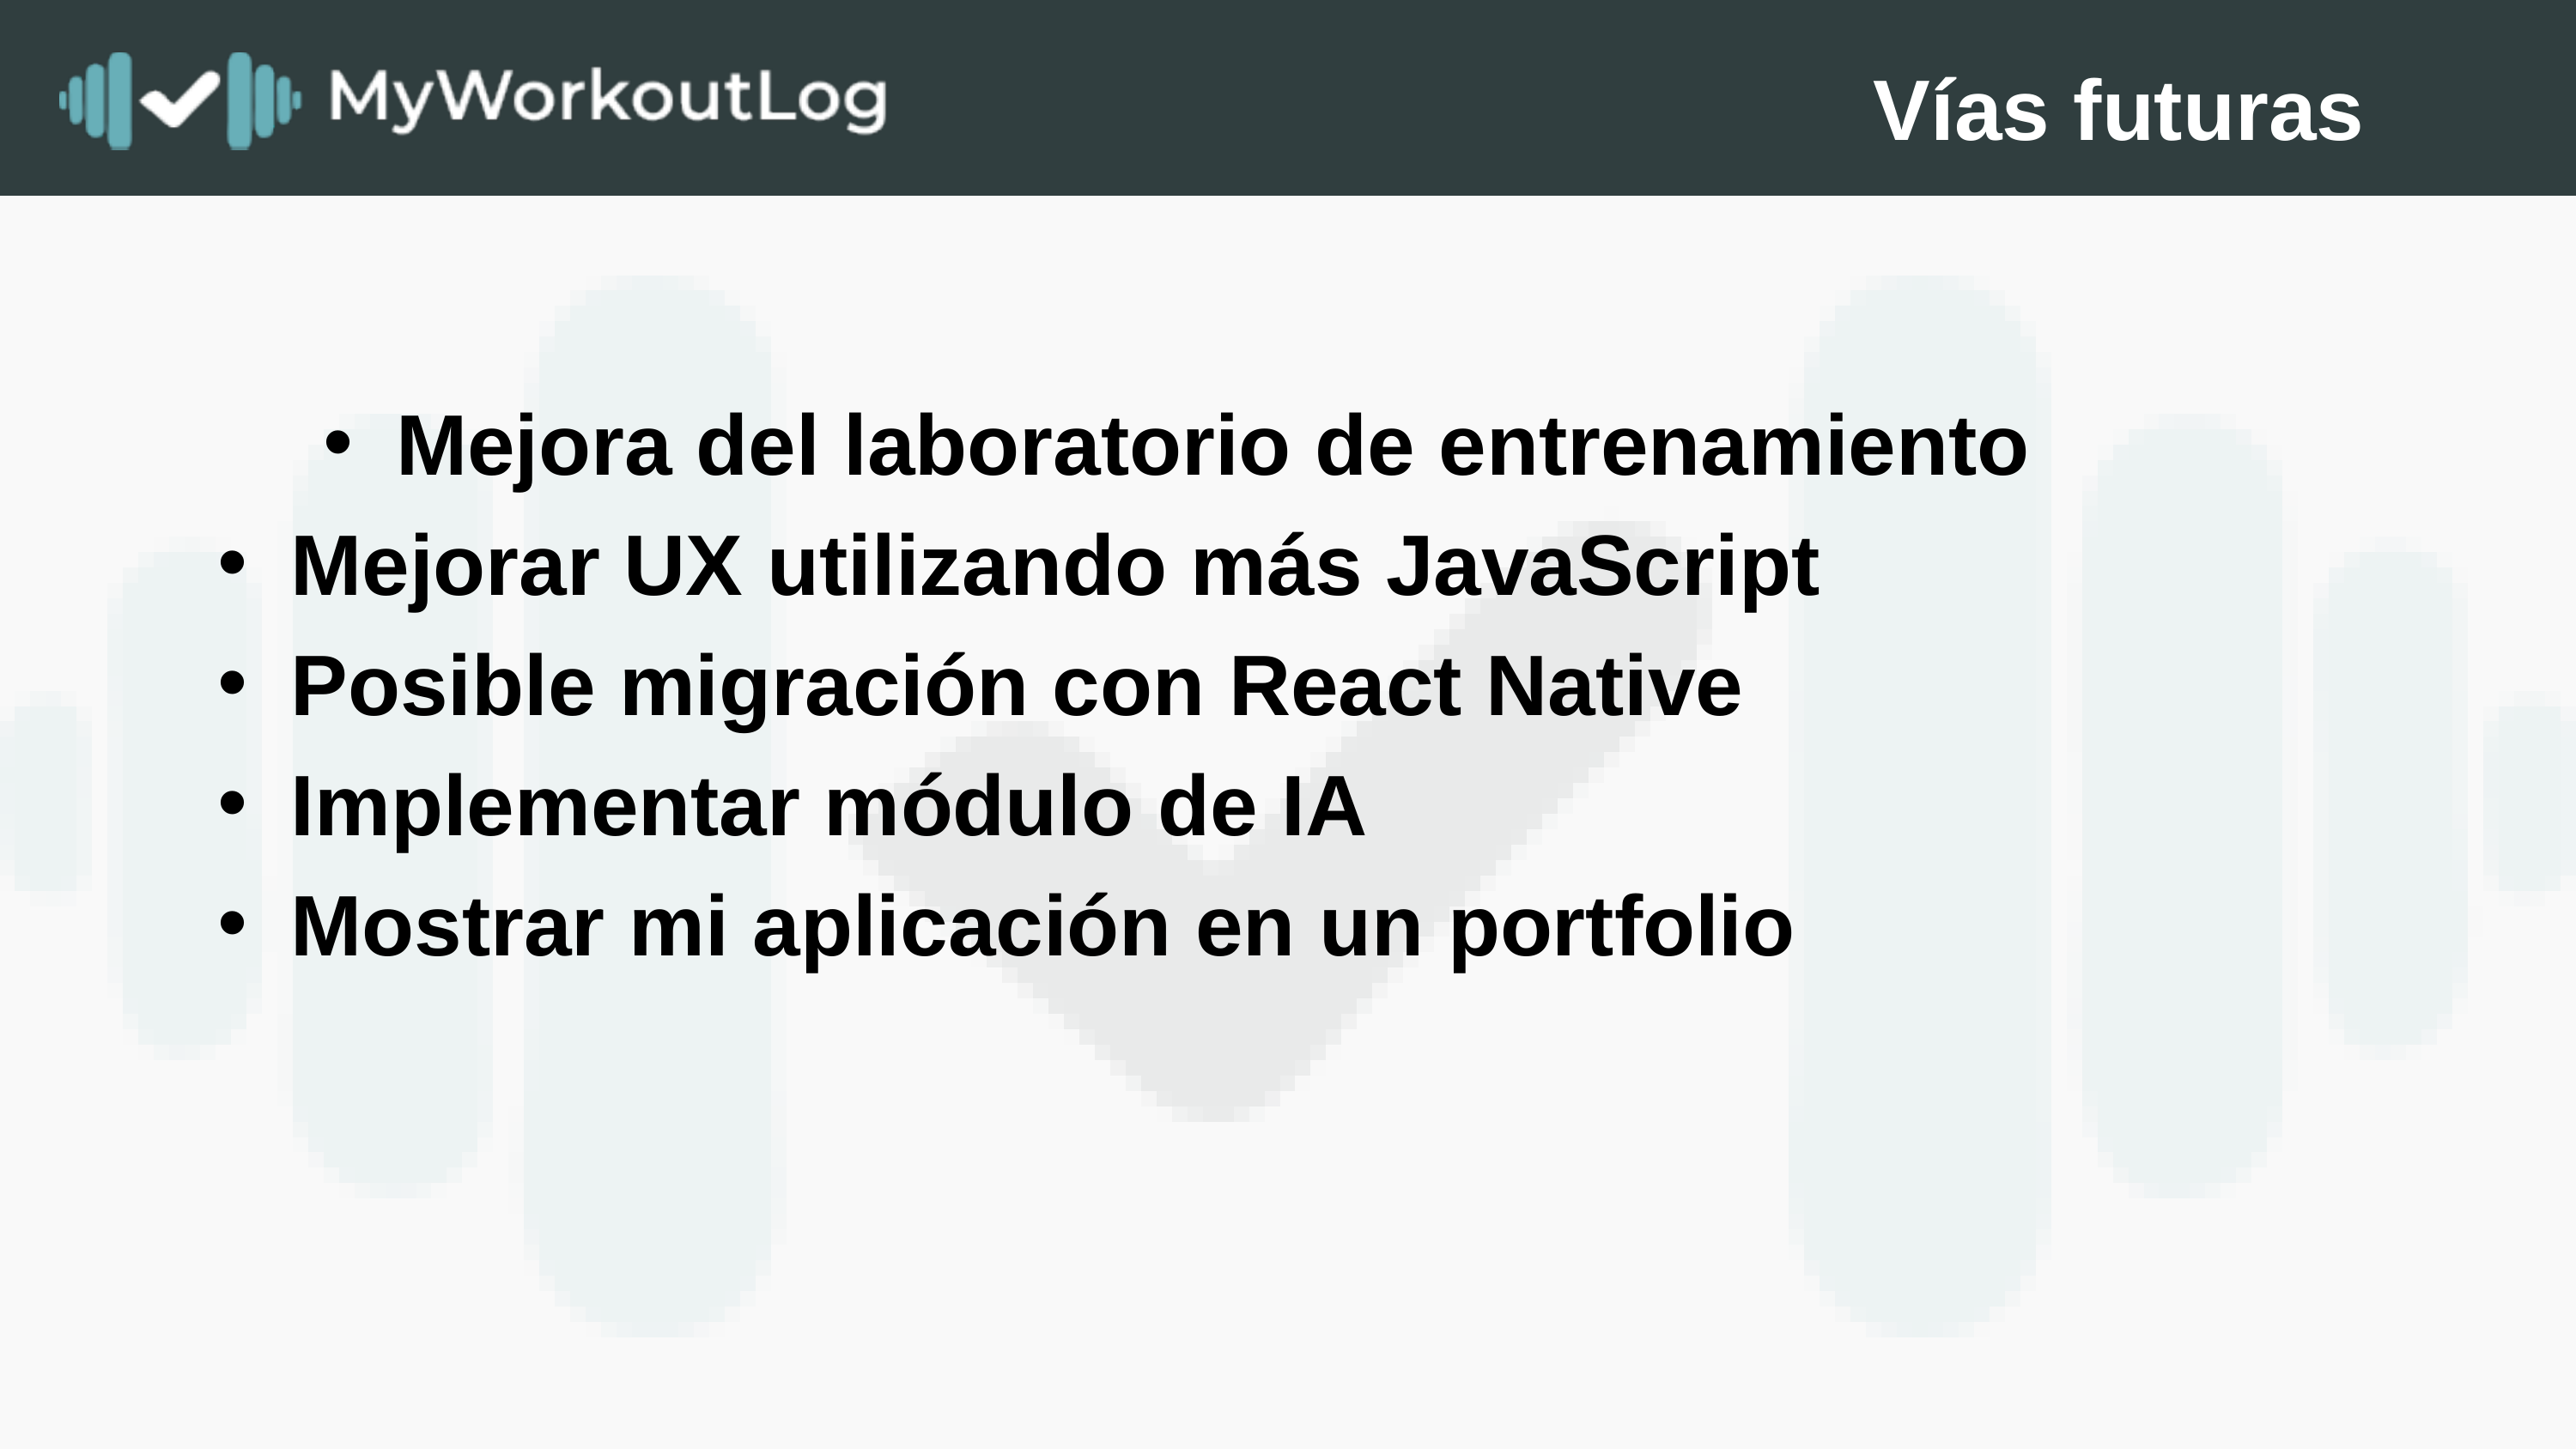

Vías futuras

Mejora del laboratorio de entrenamiento
Mejorar UX utilizando más JavaScript
Posible migración con React Native
Implementar módulo de IA
Mostrar mi aplicación en un portfolio